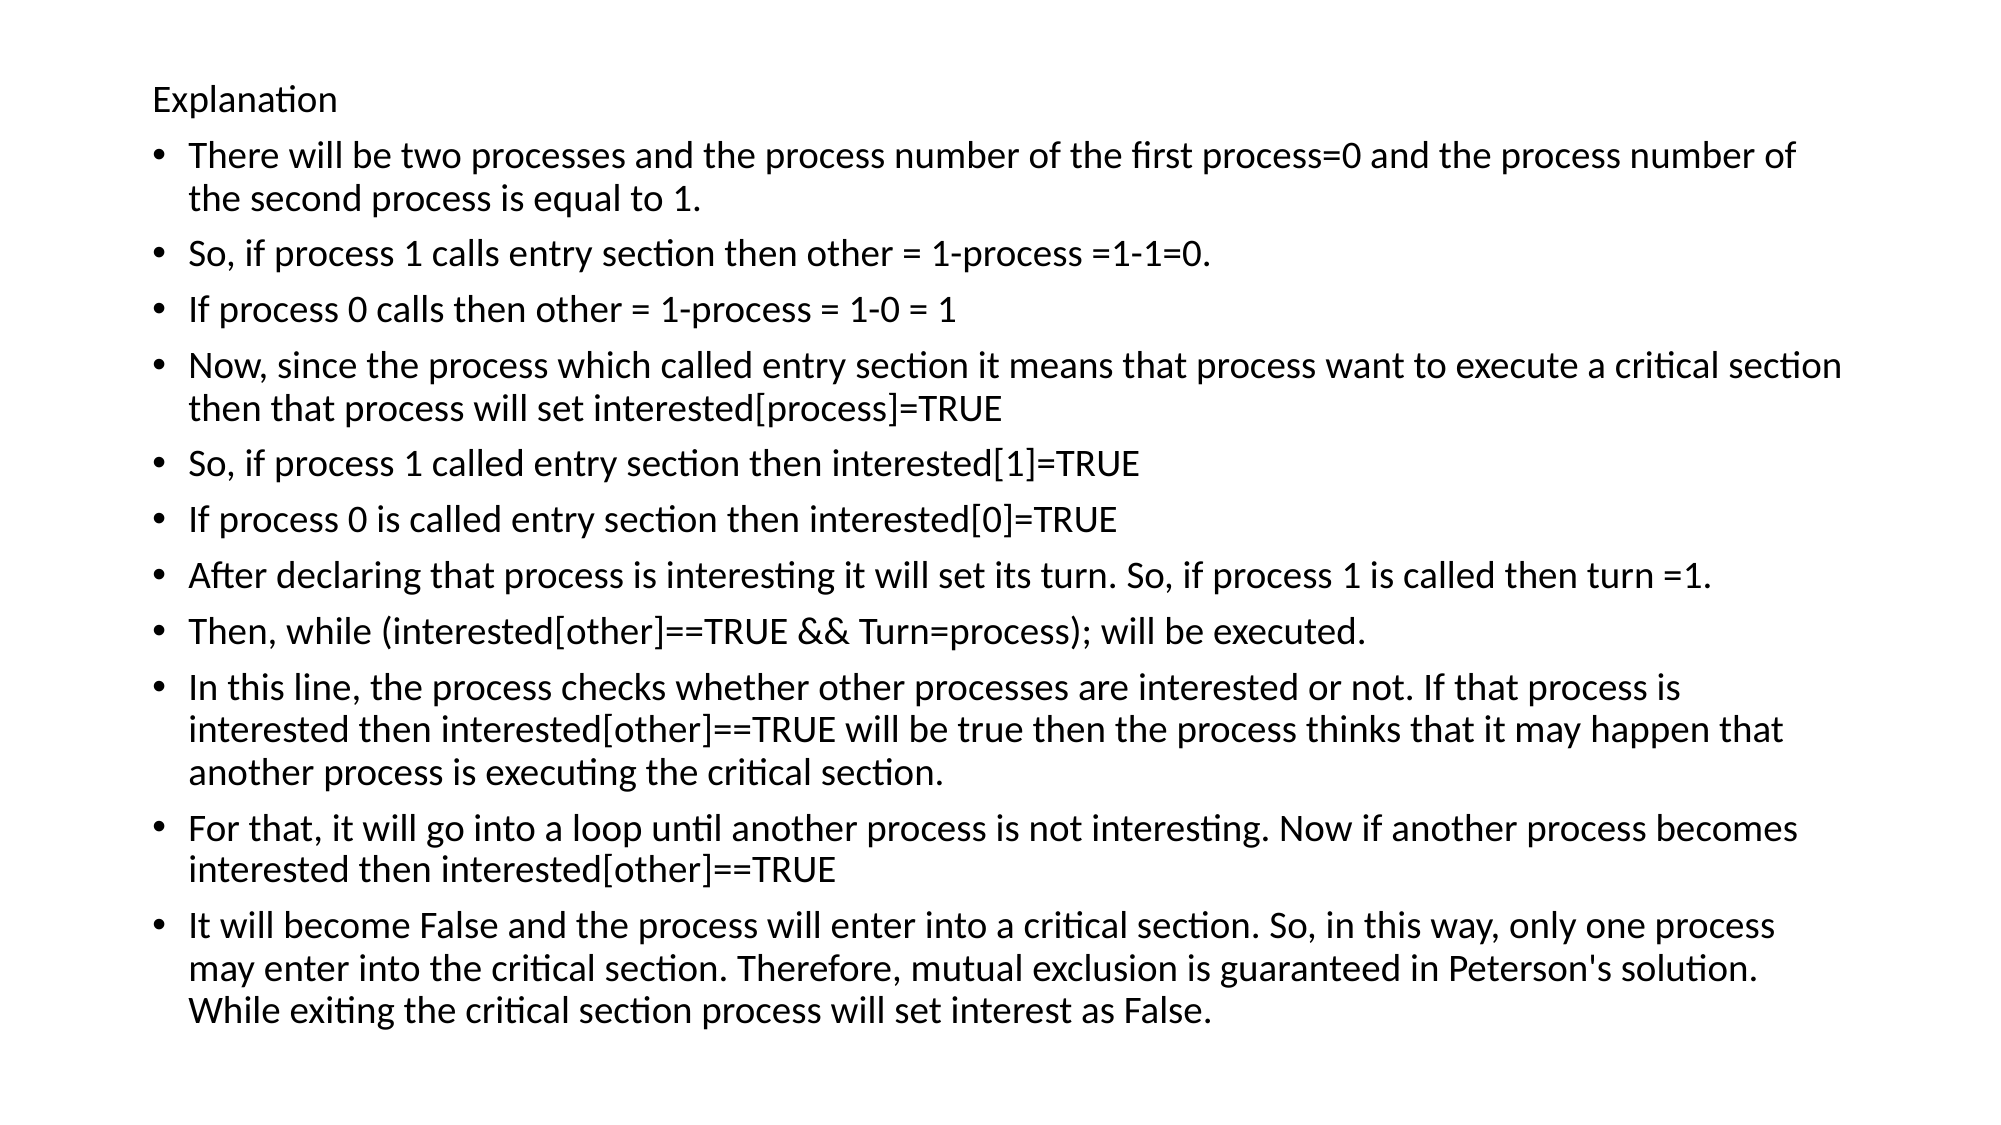

Explanation
There will be two processes and the process number of the first process=0 and the process number of the second process is equal to 1.
So, if process 1 calls entry section then other = 1-process =1-1=0.
If process 0 calls then other = 1-process = 1-0 = 1
Now, since the process which called entry section it means that process want to execute a critical section then that process will set interested[process]=TRUE
So, if process 1 called entry section then interested[1]=TRUE
If process 0 is called entry section then interested[0]=TRUE
After declaring that process is interesting it will set its turn. So, if process 1 is called then turn =1.
Then, while (interested[other]==TRUE && Turn=process); will be executed.
In this line, the process checks whether other processes are interested or not. If that process is interested then interested[other]==TRUE will be true then the process thinks that it may happen that another process is executing the critical section.
For that, it will go into a loop until another process is not interesting. Now if another process becomes interested then interested[other]==TRUE
It will become False and the process will enter into a critical section. So, in this way, only one process may enter into the critical section. Therefore, mutual exclusion is guaranteed in Peterson's solution. While exiting the critical section process will set interest as False.